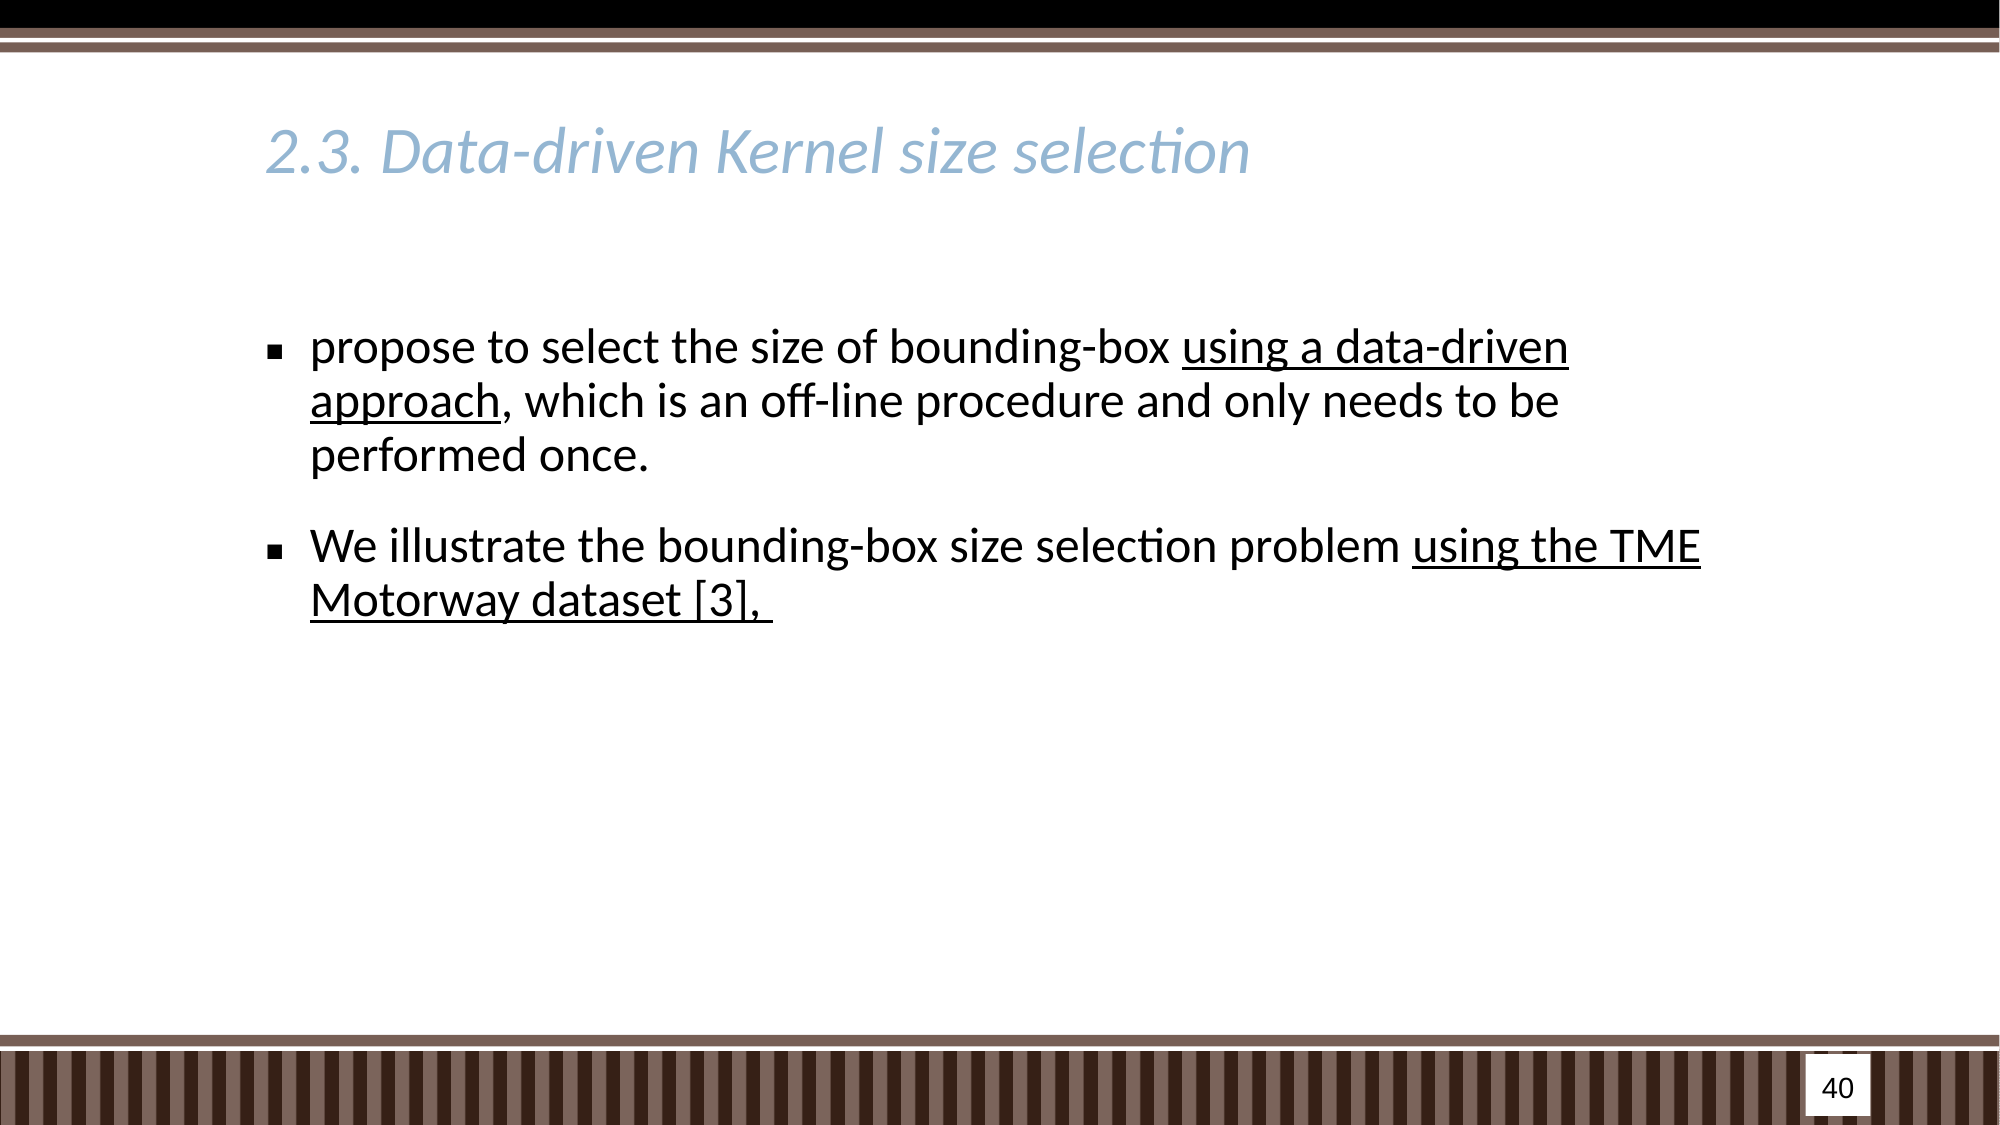

# 2.3. Data-driven Kernel size selection
propose to select the size of bounding-box using a data-driven approach, which is an off-line procedure and only needs to be performed once.
We illustrate the bounding-box size selection problem using the TME Motorway dataset [3],

40